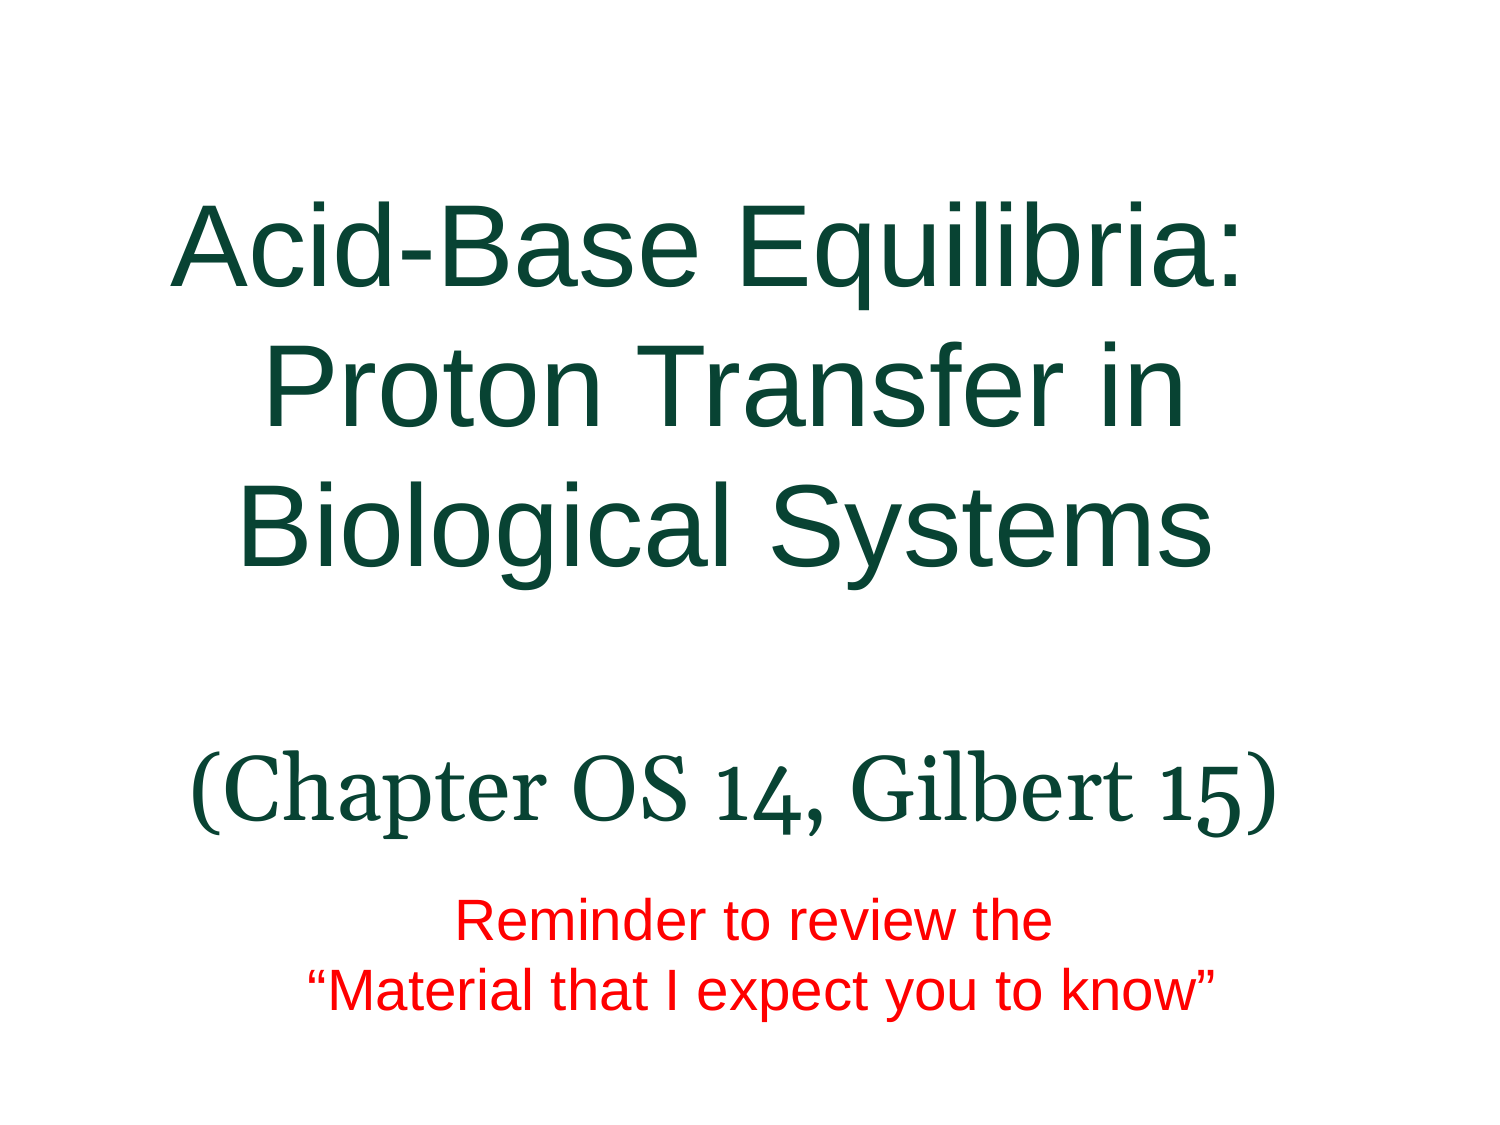

Acid-Base Equilibria:
Proton Transfer in Biological Systems

(Chapter OS 14, Gilbert 15)
Reminder to review the
“Material that I expect you to know”